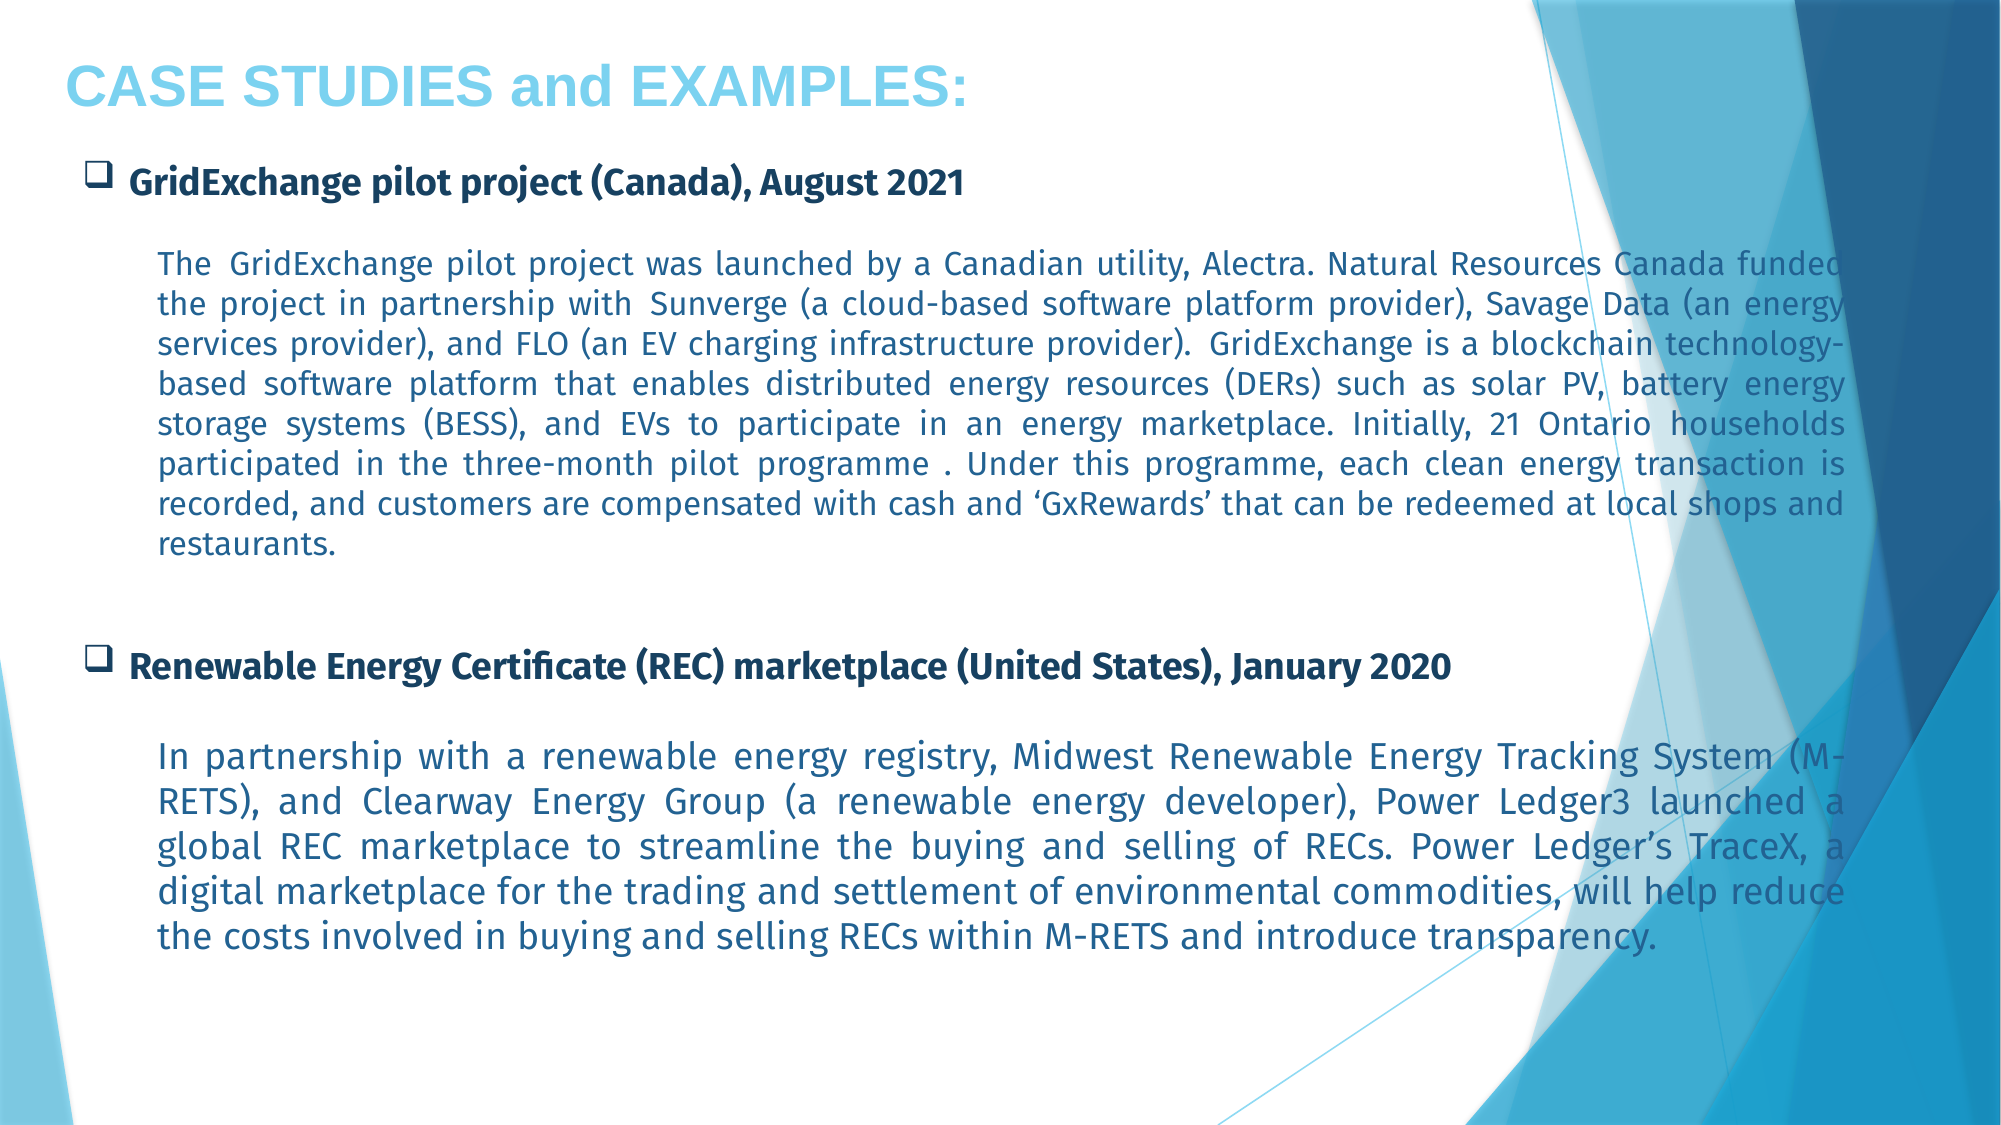

CASE STUDIES and EXAMPLES:

GridExchange pilot project (Canada), August 2021

The  GridExchange pilot project was launched by a Canadian utility, Alectra. Natural Resources Canada funded the project in partnership with  Sunverge (a cloud-based software platform provider), Savage Data (an energy services provider), and FLO (an EV charging infrastructure provider).  GridExchange is a blockchain technology-based software platform that enables distributed energy resources (DERs) such as solar PV, battery energy storage systems (BESS), and EVs to participate in an energy marketplace. Initially, 21 Ontario households participated in the three-month pilot  programme . Under this programme, each clean energy transaction is recorded, and customers are compensated with cash and ‘GxRewards’ that can be redeemed at local shops and restaurants.

Renewable Energy Certificate (REC) marketplace (United States), January 2020

In partnership with a renewable energy registry, Midwest Renewable Energy Tracking System (M-RETS), and Clearway Energy Group (a renewable energy developer), Power Ledger3 launched a global REC marketplace to streamline the buying and selling of RECs. Power Ledger’s TraceX, a digital marketplace for the trading and settlement of environmental commodities, will help reduce the costs involved in buying and selling RECs within M-RETS and introduce transparency.